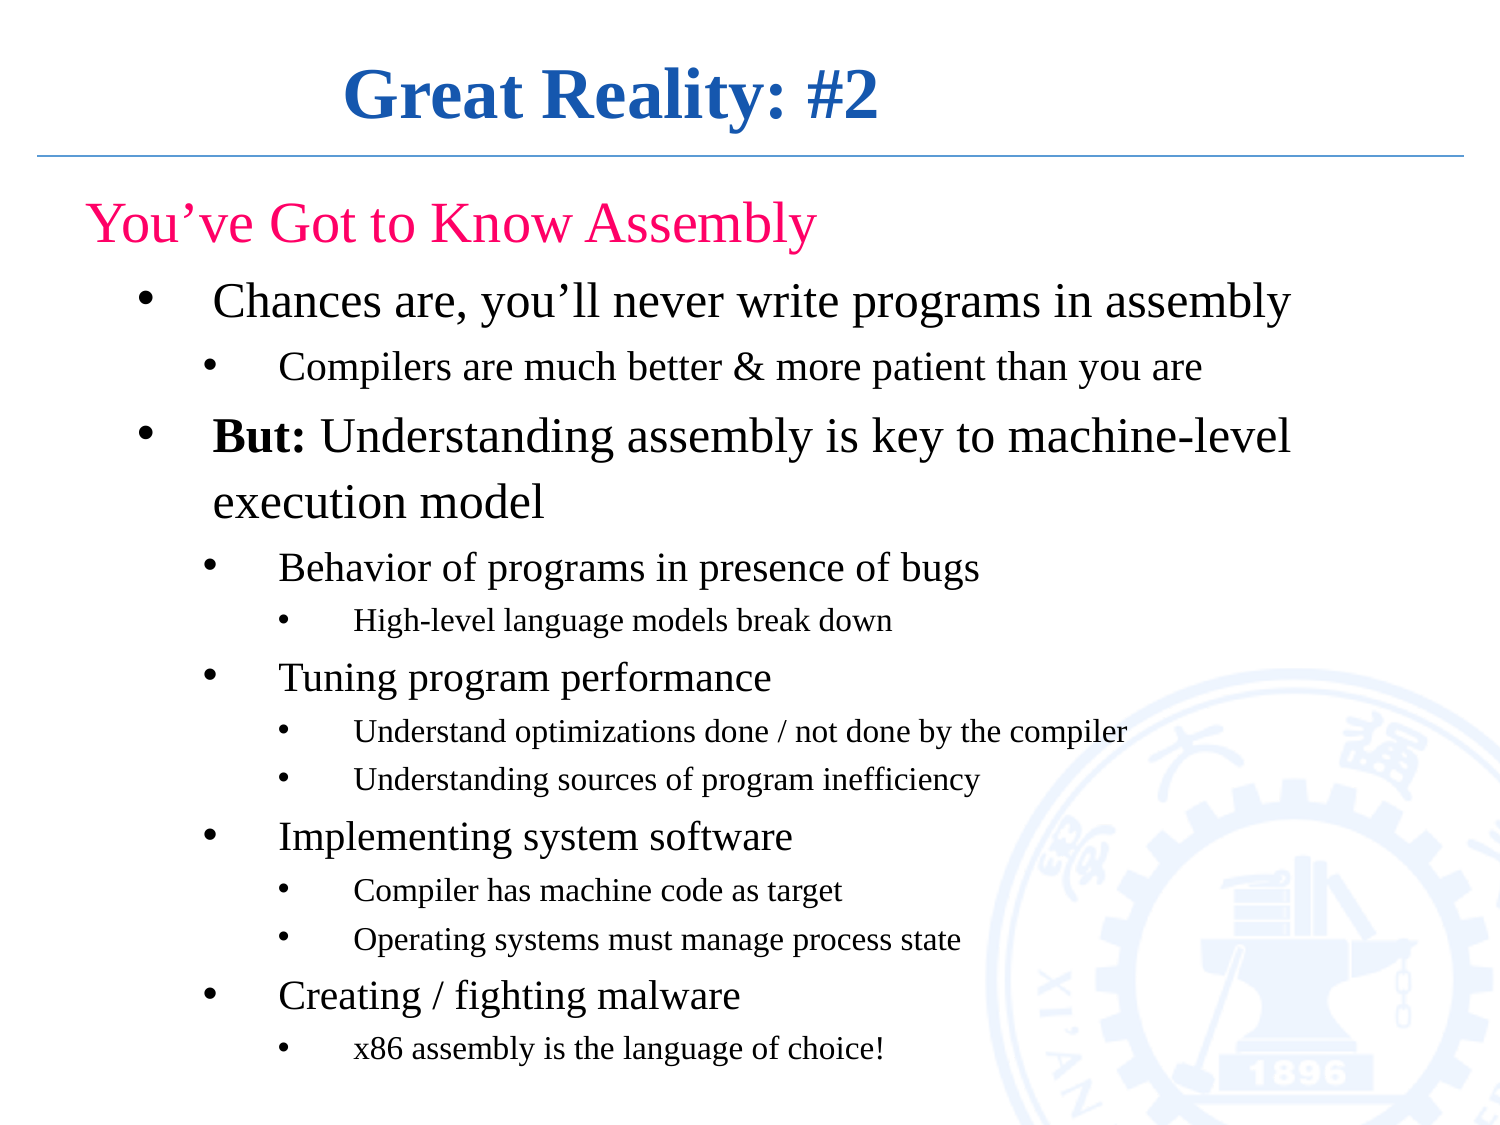

Great Reality: #2
You’ve Got to Know Assembly
Chances are, you’ll never write programs in assembly
Compilers are much better & more patient than you are
But: Understanding assembly is key to machine-level execution model
Behavior of programs in presence of bugs
High-level language models break down
Tuning program performance
Understand optimizations done / not done by the compiler
Understanding sources of program inefficiency
Implementing system software
Compiler has machine code as target
Operating systems must manage process state
Creating / fighting malware
x86 assembly is the language of choice!